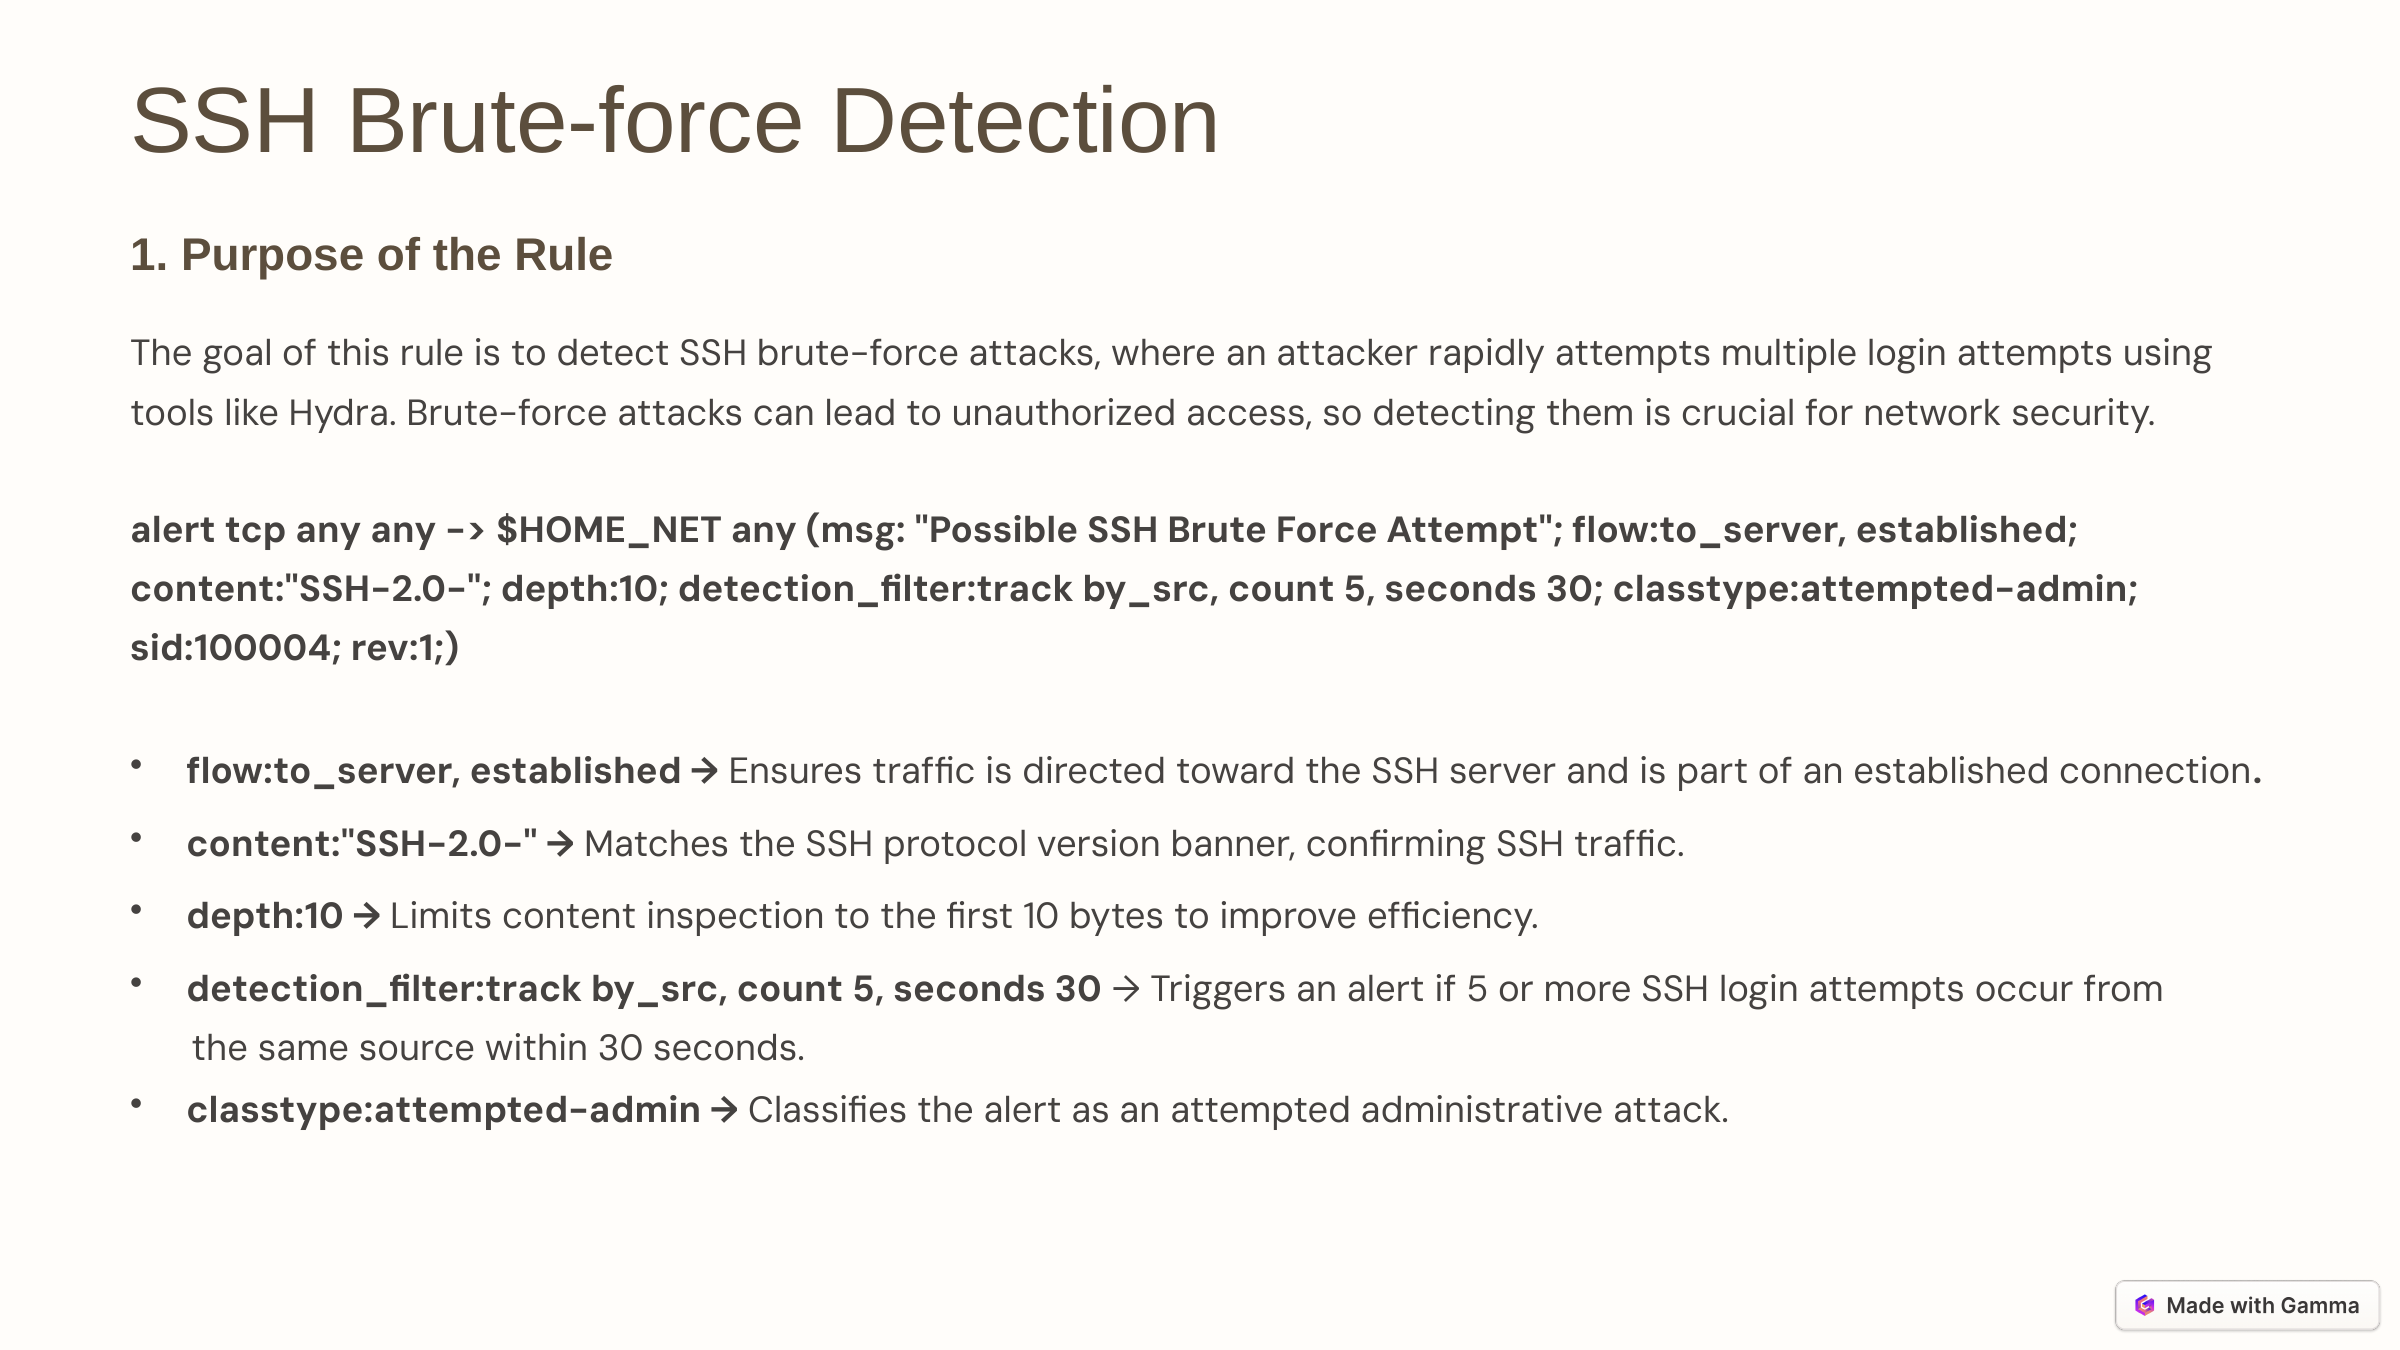

SSH Brute-force Detection
1. Purpose of the Rule
The goal of this rule is to detect SSH brute-force attacks, where an attacker rapidly attempts multiple login attempts using tools like Hydra. Brute-force attacks can lead to unauthorized access, so detecting them is crucial for network security.
alert tcp any any -> $HOME_NET any (msg: "Possible SSH Brute Force Attempt"; flow:to_server, established;
content:"SSH-2.0-"; depth:10; detection_filter:track by_src, count 5, seconds 30; classtype:attempted-admin;
sid:100004; rev:1;)
flow:to_server, established → Ensures traffic is directed toward the SSH server and is part of an established connection.
content:"SSH-2.0-" → Matches the SSH protocol version banner, confirming SSH traffic.
depth:10 → Limits content inspection to the first 10 bytes to improve efficiency.
detection_filter:track by_src, count 5, seconds 30 → Triggers an alert if 5 or more SSH login attempts occur from
       the same source within 30 seconds.
classtype:attempted-admin → Classifies the alert as an attempted administrative attack.